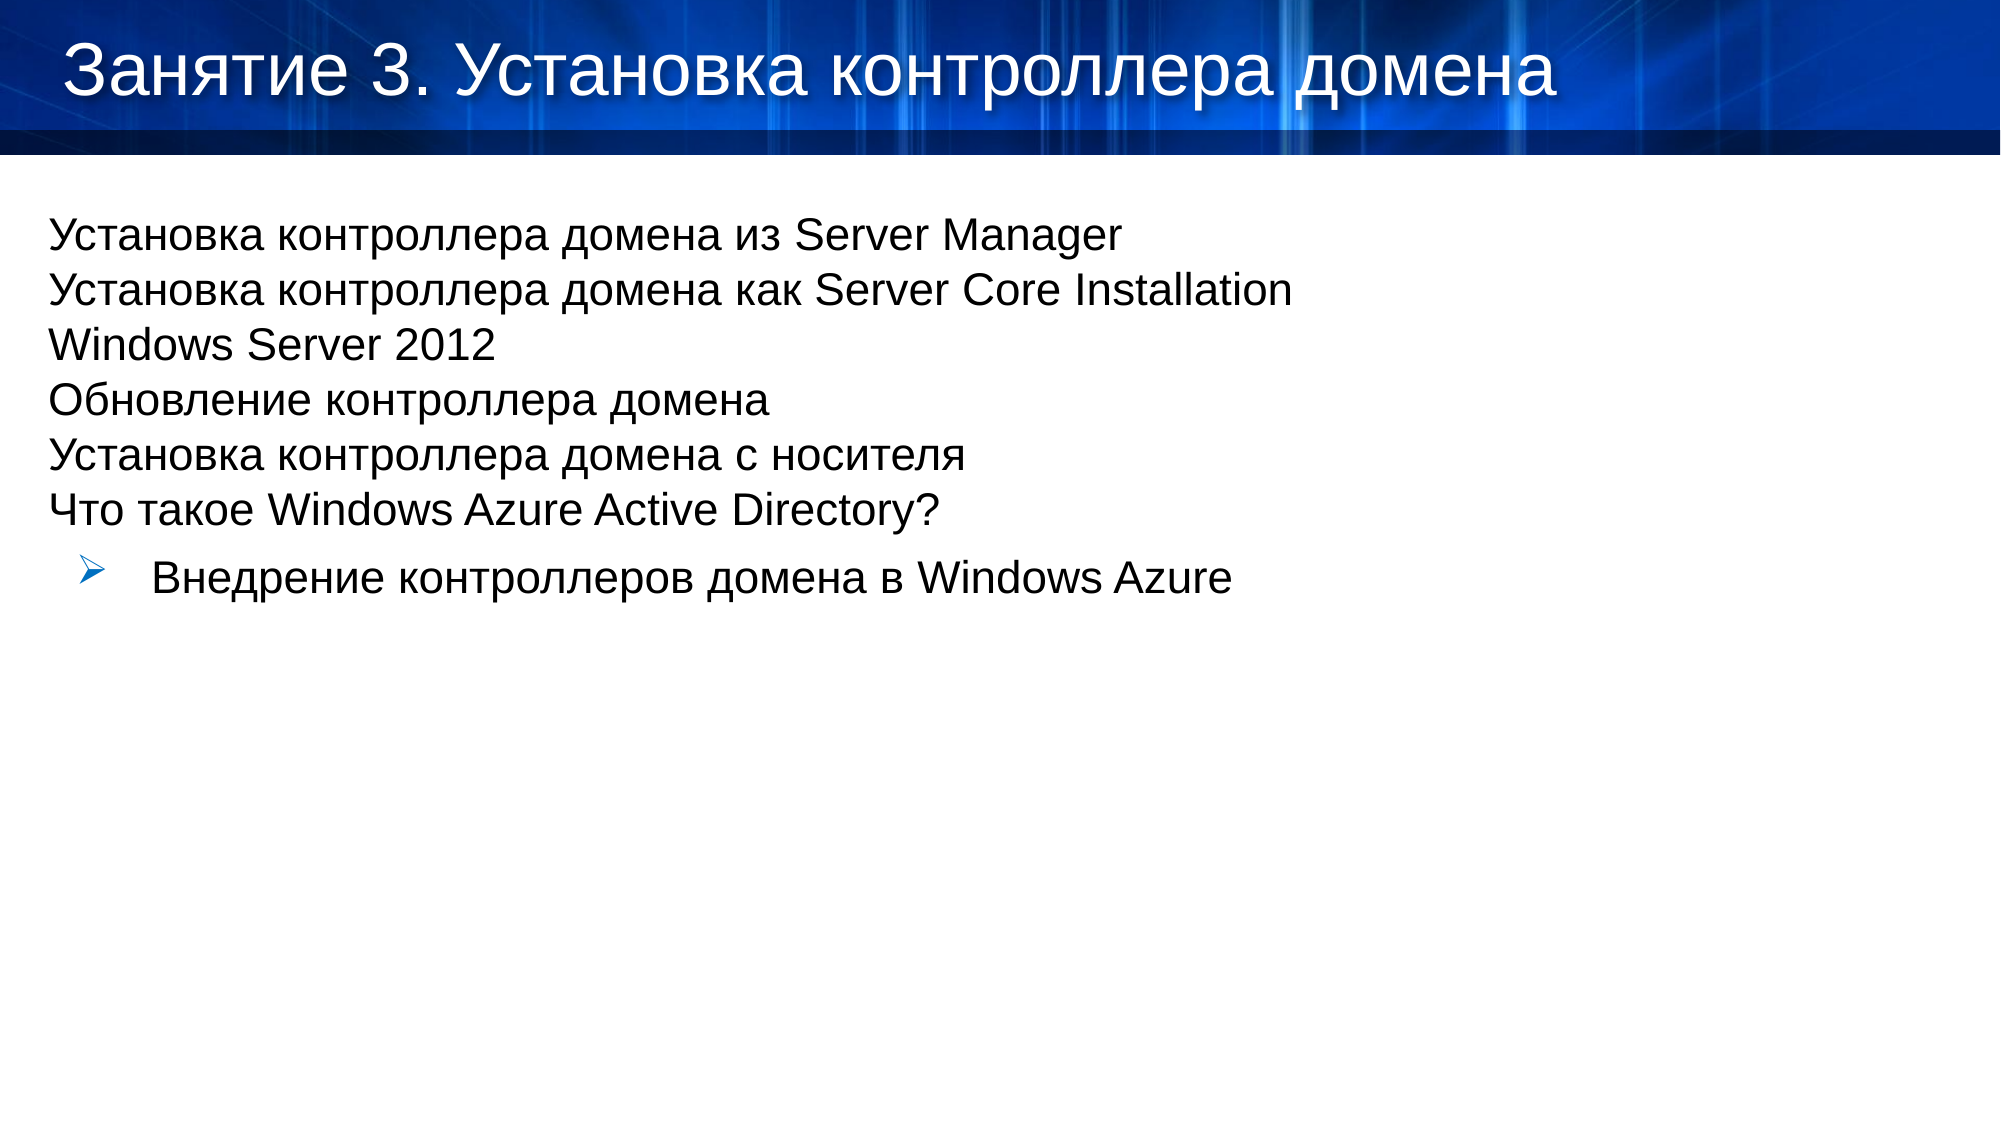

Занятие 3. Установка контроллера домена
Установка контроллера домена из Server Manager
Установка контроллера домена как Server Core Installation Windows Server 2012
Обновление контроллера домена
Установка контроллера домена с носителя
Что такое Windows Azure Active Directory?
Внедрение контроллеров домена в Windows Azure